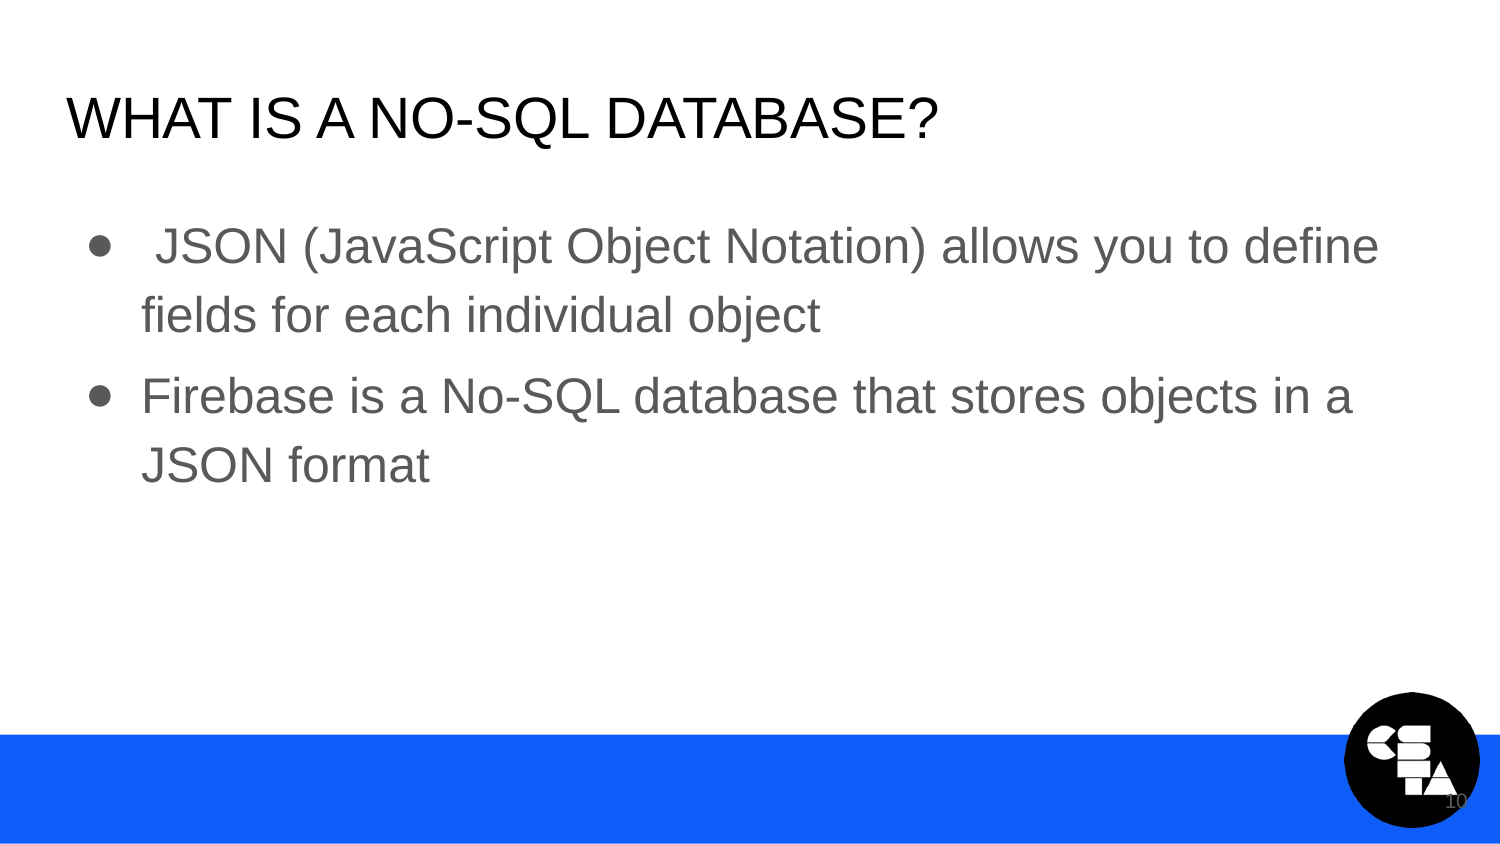

# What is a No-SQL Database?
 JSON (JavaScript Object Notation) allows you to define fields for each individual object
Firebase is a No-SQL database that stores objects in a JSON format
10